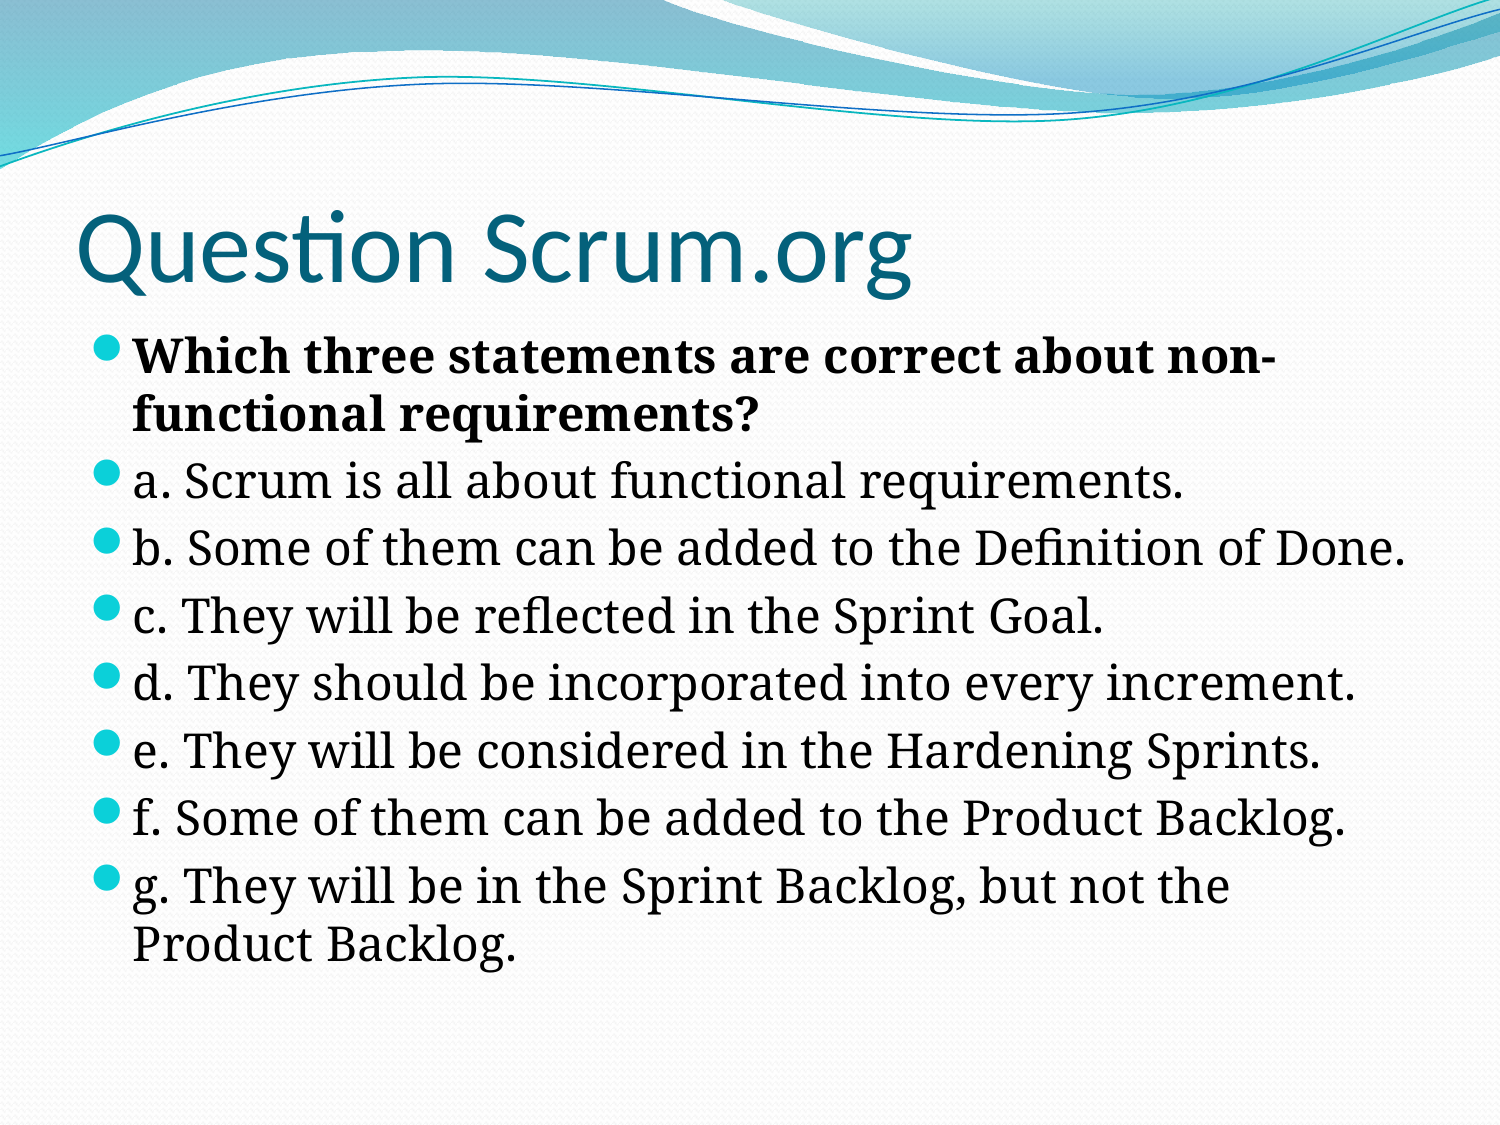

# Question Scrum.org
Which three statements are correct about non-functional requirements?
a. Scrum is all about functional requirements.
b. Some of them can be added to the Definition of Done.
c. They will be reflected in the Sprint Goal.
d. They should be incorporated into every increment.
e. They will be considered in the Hardening Sprints.
f. Some of them can be added to the Product Backlog.
g. They will be in the Sprint Backlog, but not the Product Backlog.